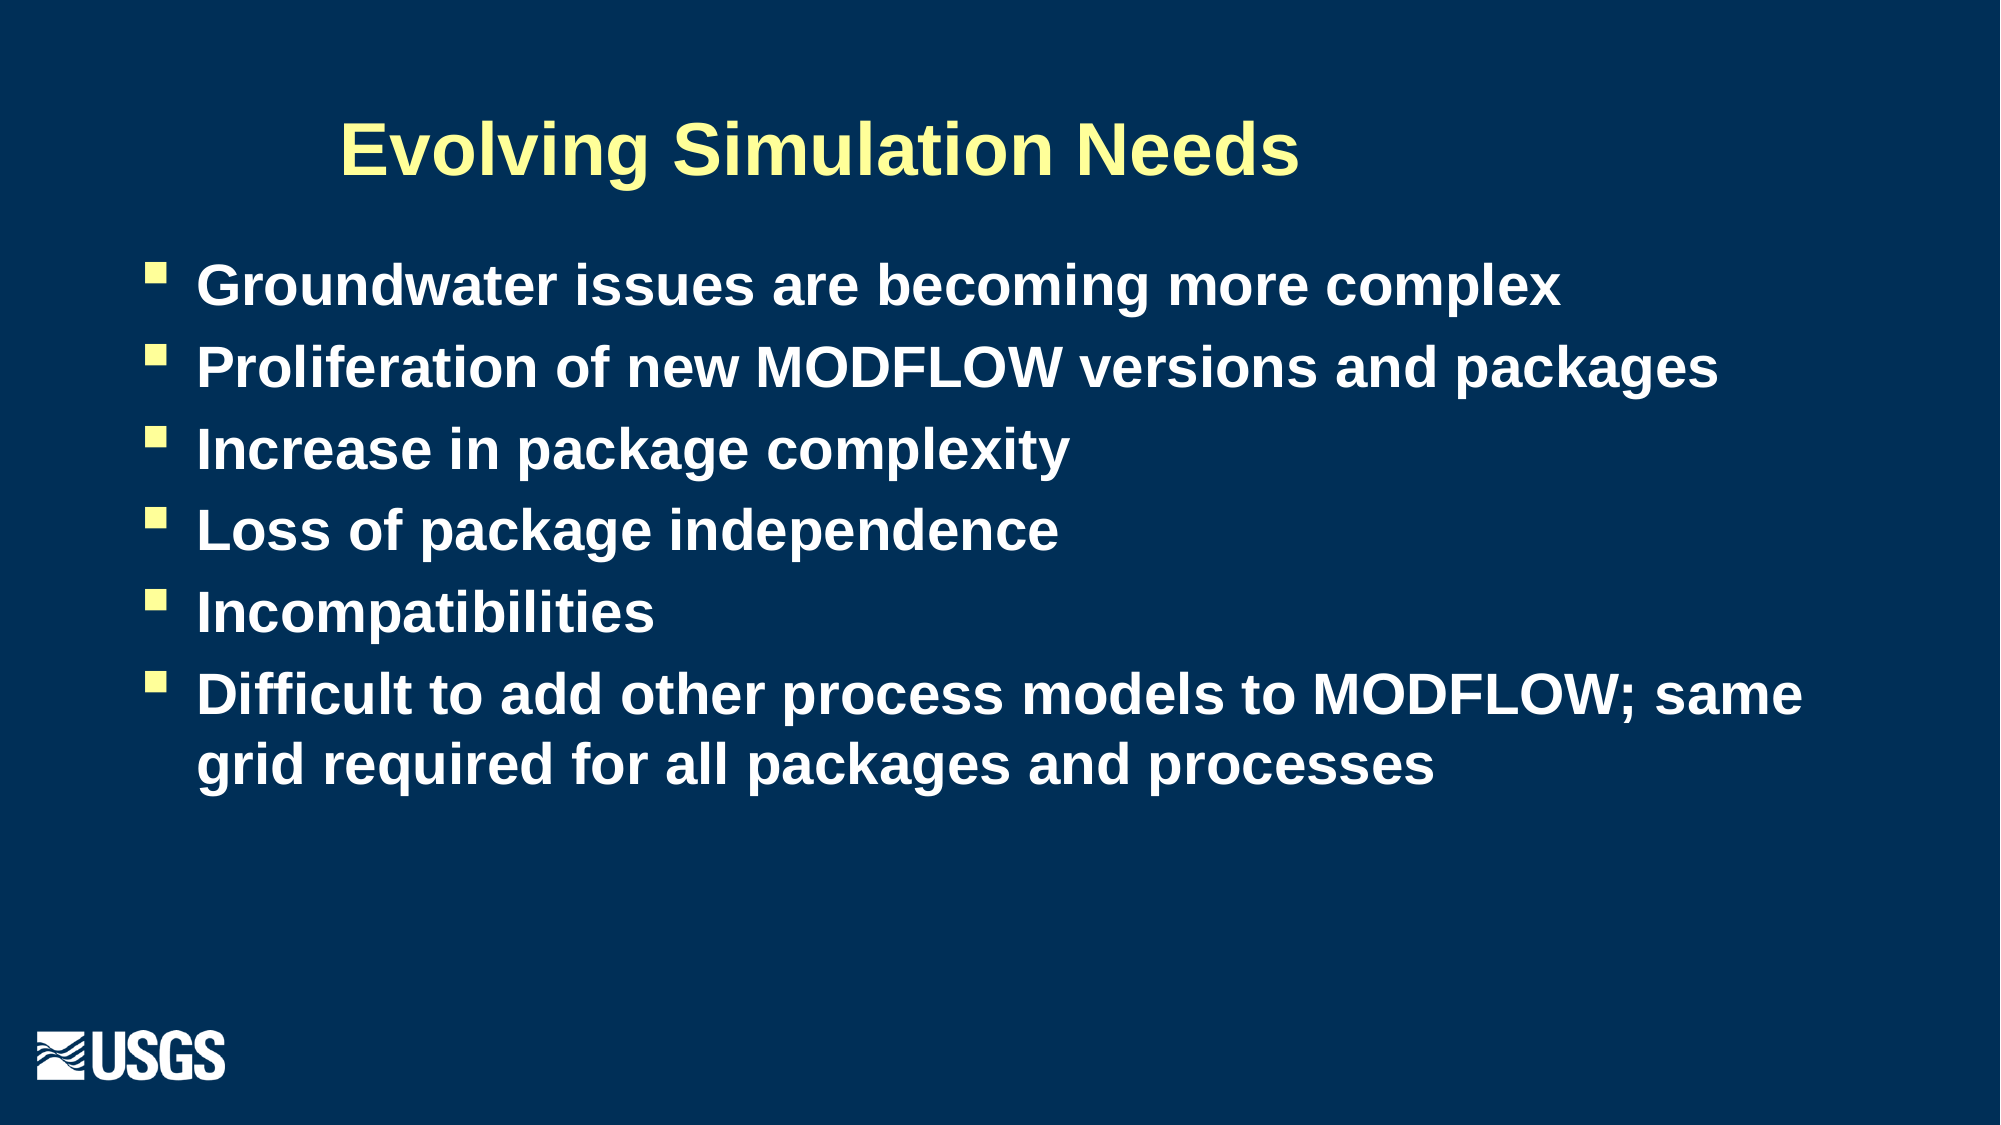

# Evolving Simulation Needs
Groundwater issues are becoming more complex
Proliferation of new MODFLOW versions and packages
Increase in package complexity
Loss of package independence
Incompatibilities
Difficult to add other process models to MODFLOW; same grid required for all packages and processes